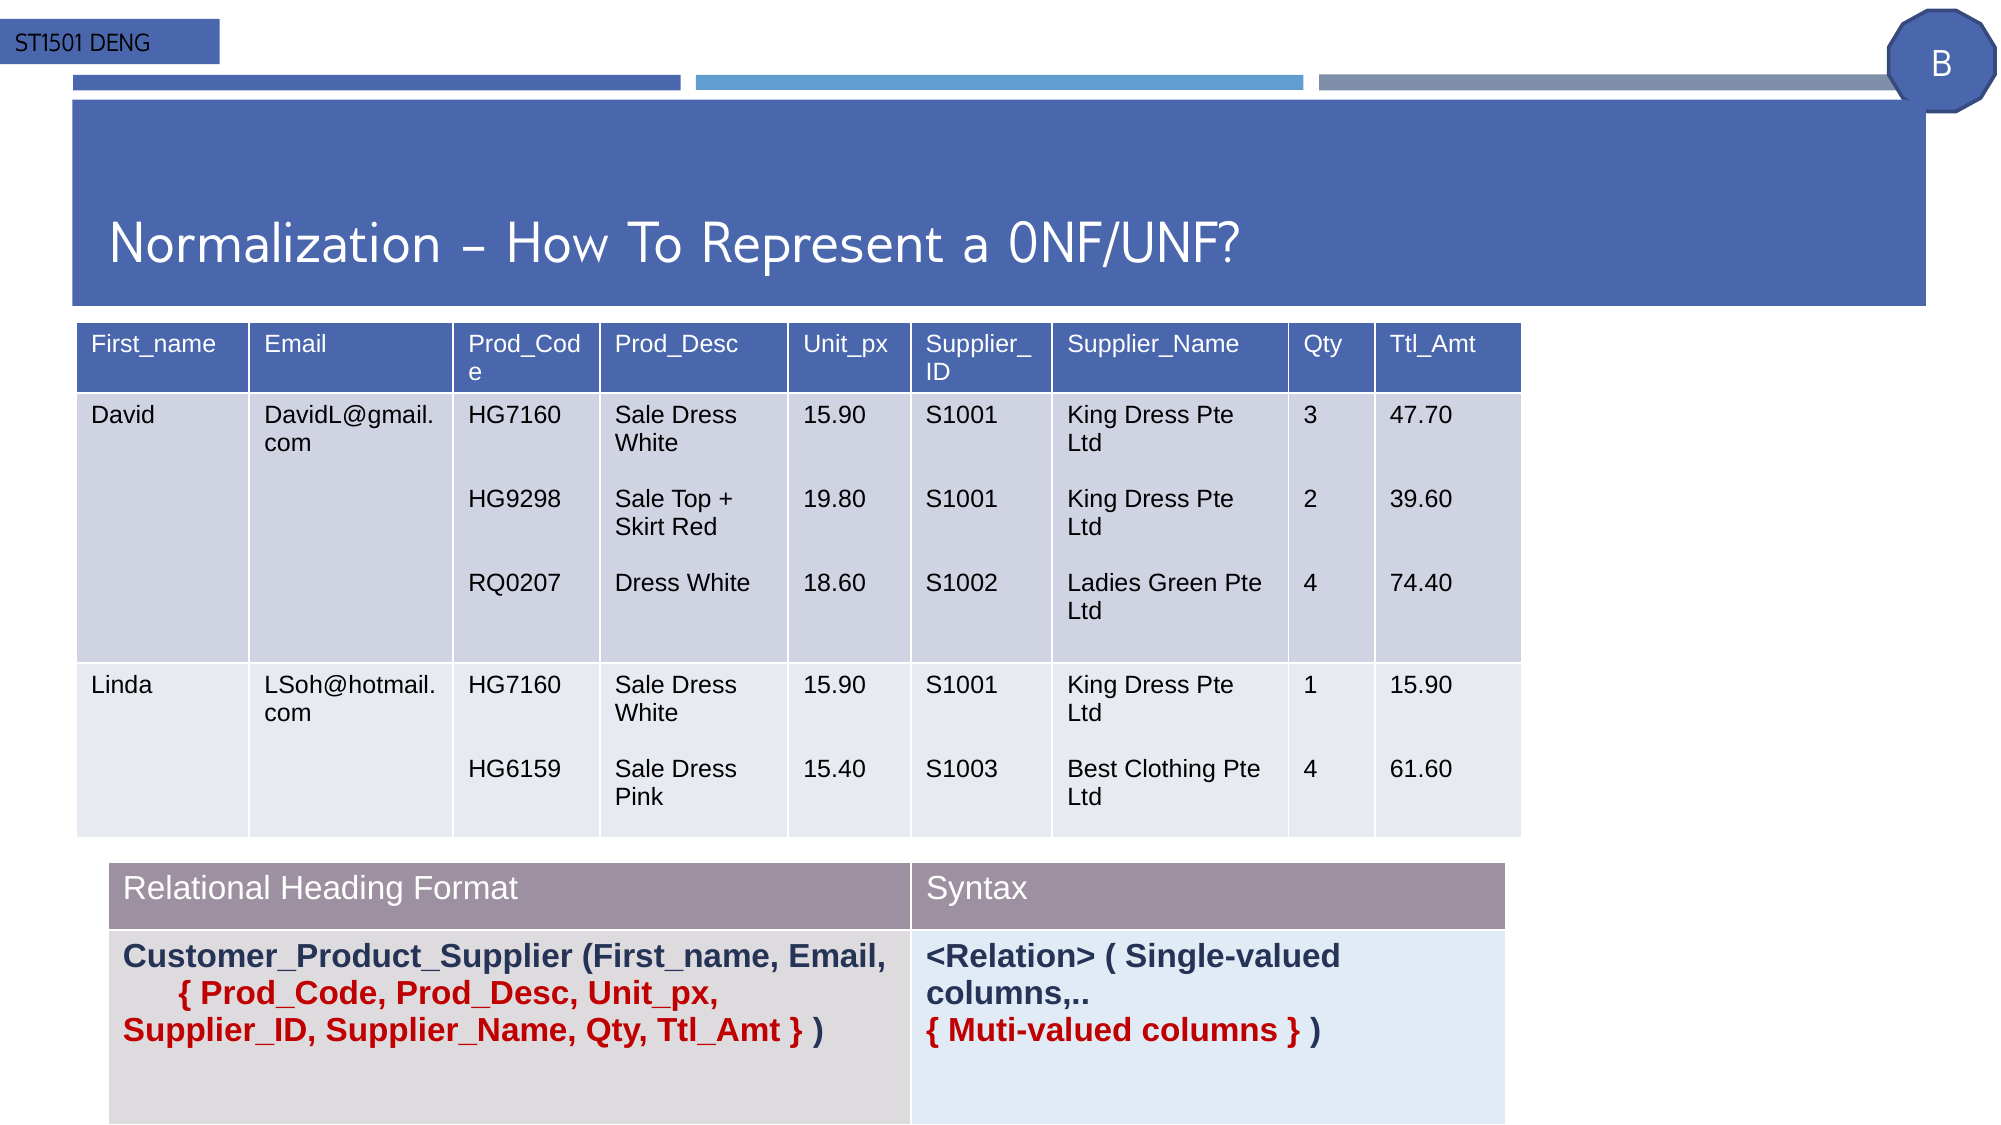

# Normalization – How To Represent a 0NF/UNF?
| First\_name | Email | Prod\_Code | Prod\_Desc | Unit\_px | Supplier\_ID | Supplier\_Name | Qty | Ttl\_Amt |
| --- | --- | --- | --- | --- | --- | --- | --- | --- |
| David | DavidL@gmail.com | HG7160 HG9298 RQ0207 | Sale Dress White Sale Top + Skirt Red Dress White | 15.90 19.80 18.60 | S1001 S1001 S1002 | King Dress Pte Ltd King Dress Pte Ltd Ladies Green Pte Ltd | 3 2 4 | 47.70 39.60 74.40 |
| Linda | LSoh@hotmail.com | HG7160 HG6159 | Sale Dress White Sale Dress Pink | 15.90 15.40 | S1001 S1003 | King Dress Pte Ltd Best Clothing Pte Ltd | 1 4 | 15.90 61.60 |
| Relational Heading Format | Syntax |
| --- | --- |
| Customer\_Product\_Supplier (First\_name, Email, { Prod\_Code, Prod\_Desc, Unit\_px, Supplier\_ID, Supplier\_Name, Qty, Ttl\_Amt } ) | <Relation> ( Single-valued columns,.. { Muti-valued columns } ) |